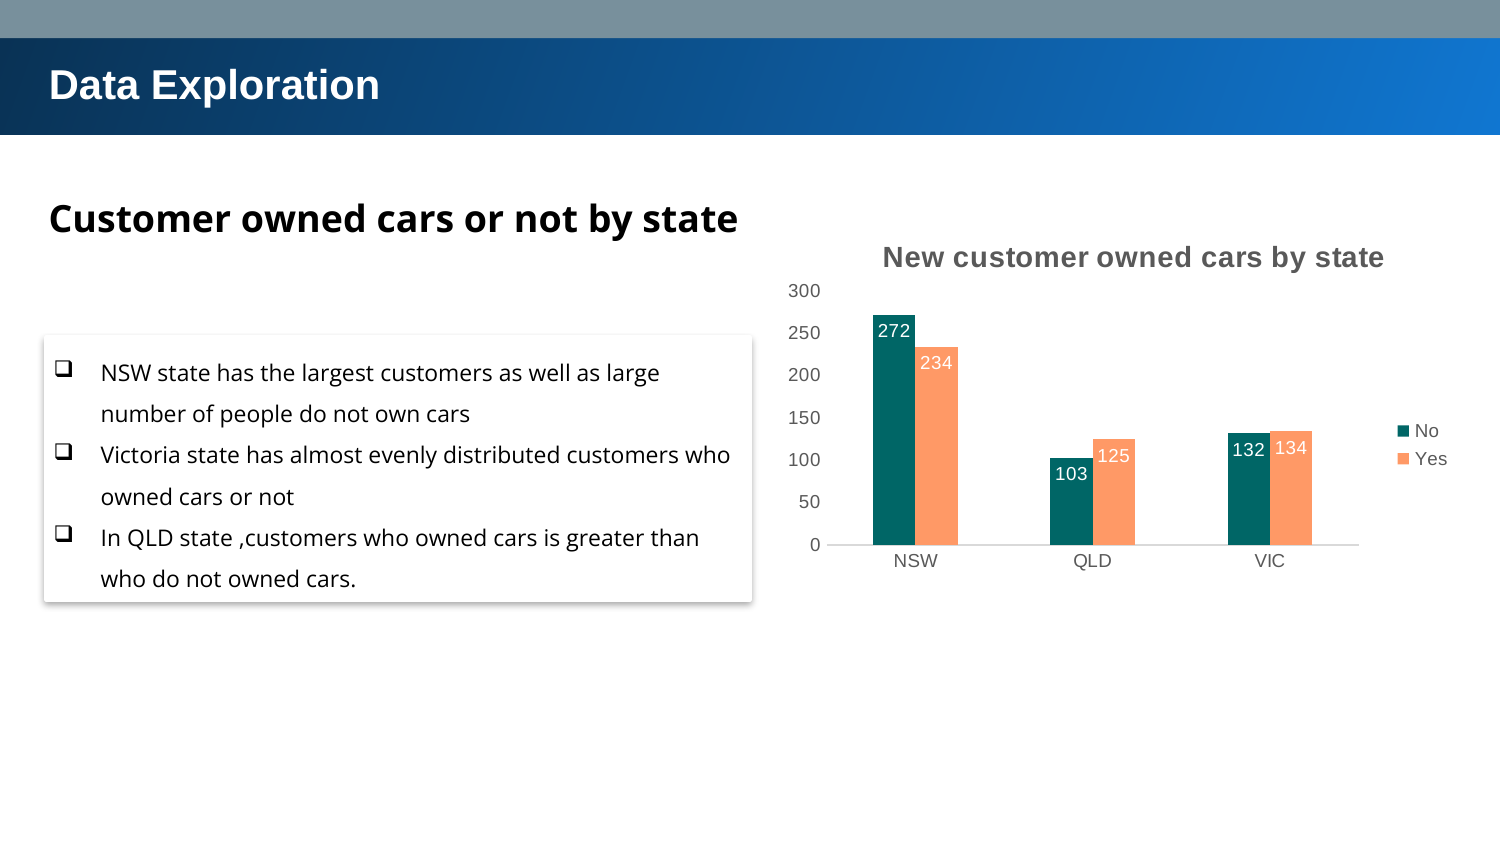

Data Exploration
Customer owned cars or not by state

### Chart: New customer owned cars by state

| Category | No | Yes |
|---|---|---|
| NSW | 272.0 | 234.0 |
| QLD | 103.0 | 125.0 |
| VIC | 132.0 | 134.0 |
NSW state has the largest customers as well as large number of people do not own cars
Victoria state has almost evenly distributed customers who owned cars or not
In QLD state ,customers who owned cars is greater than who do not owned cars.